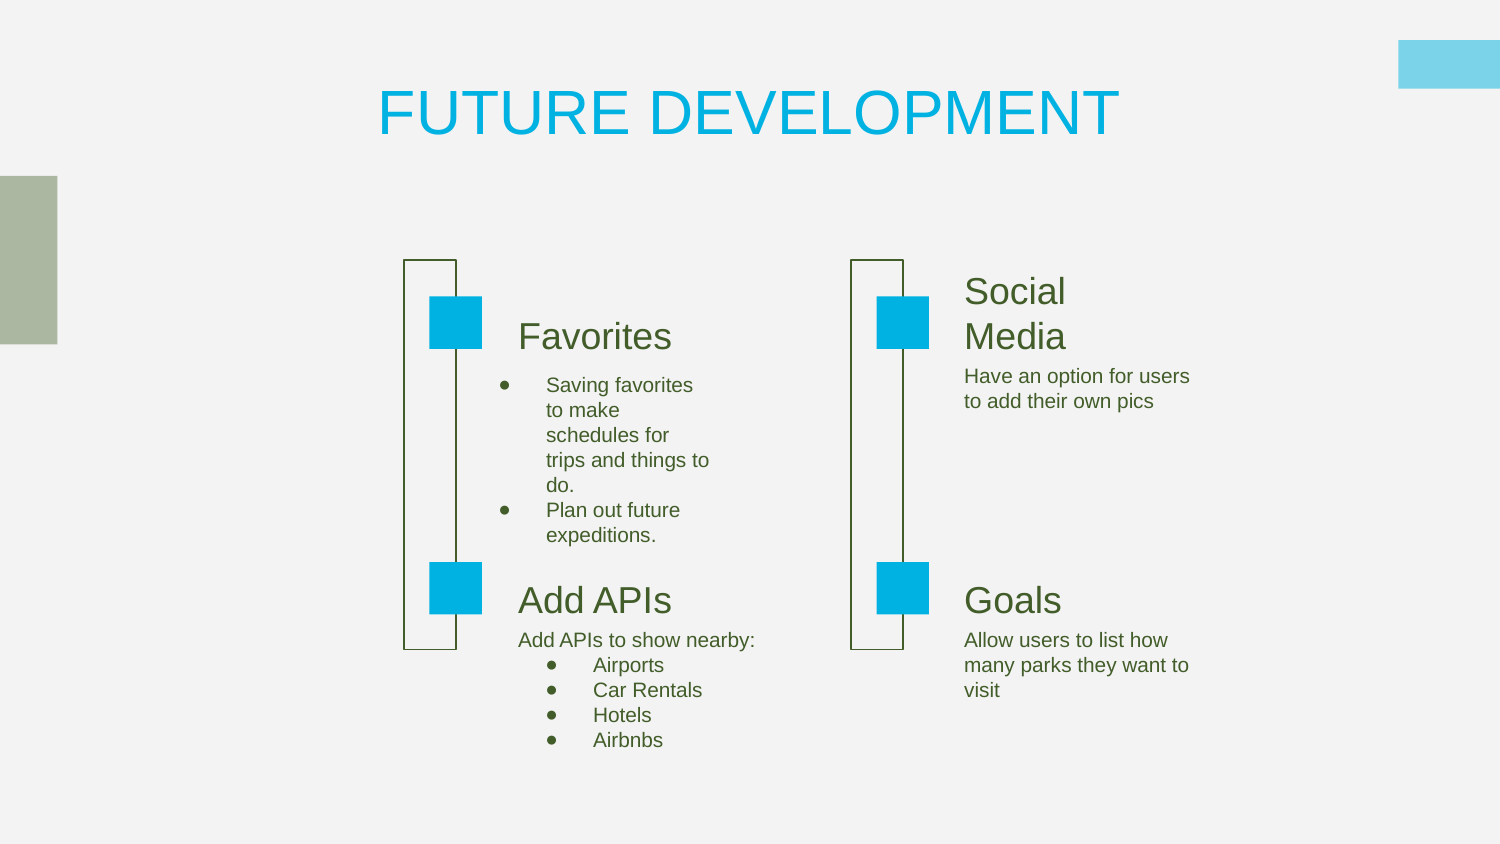

# FUTURE DEVELOPMENT

Favorites
Social Media
Have an option for users to add their own pics
Saving favorites to make schedules for trips and things to do.
Plan out future expeditions.

Add APIs
Goals
Add APIs to show nearby:
Airports
Car Rentals
Hotels
Airbnbs
Allow users to list how many parks they want to visit